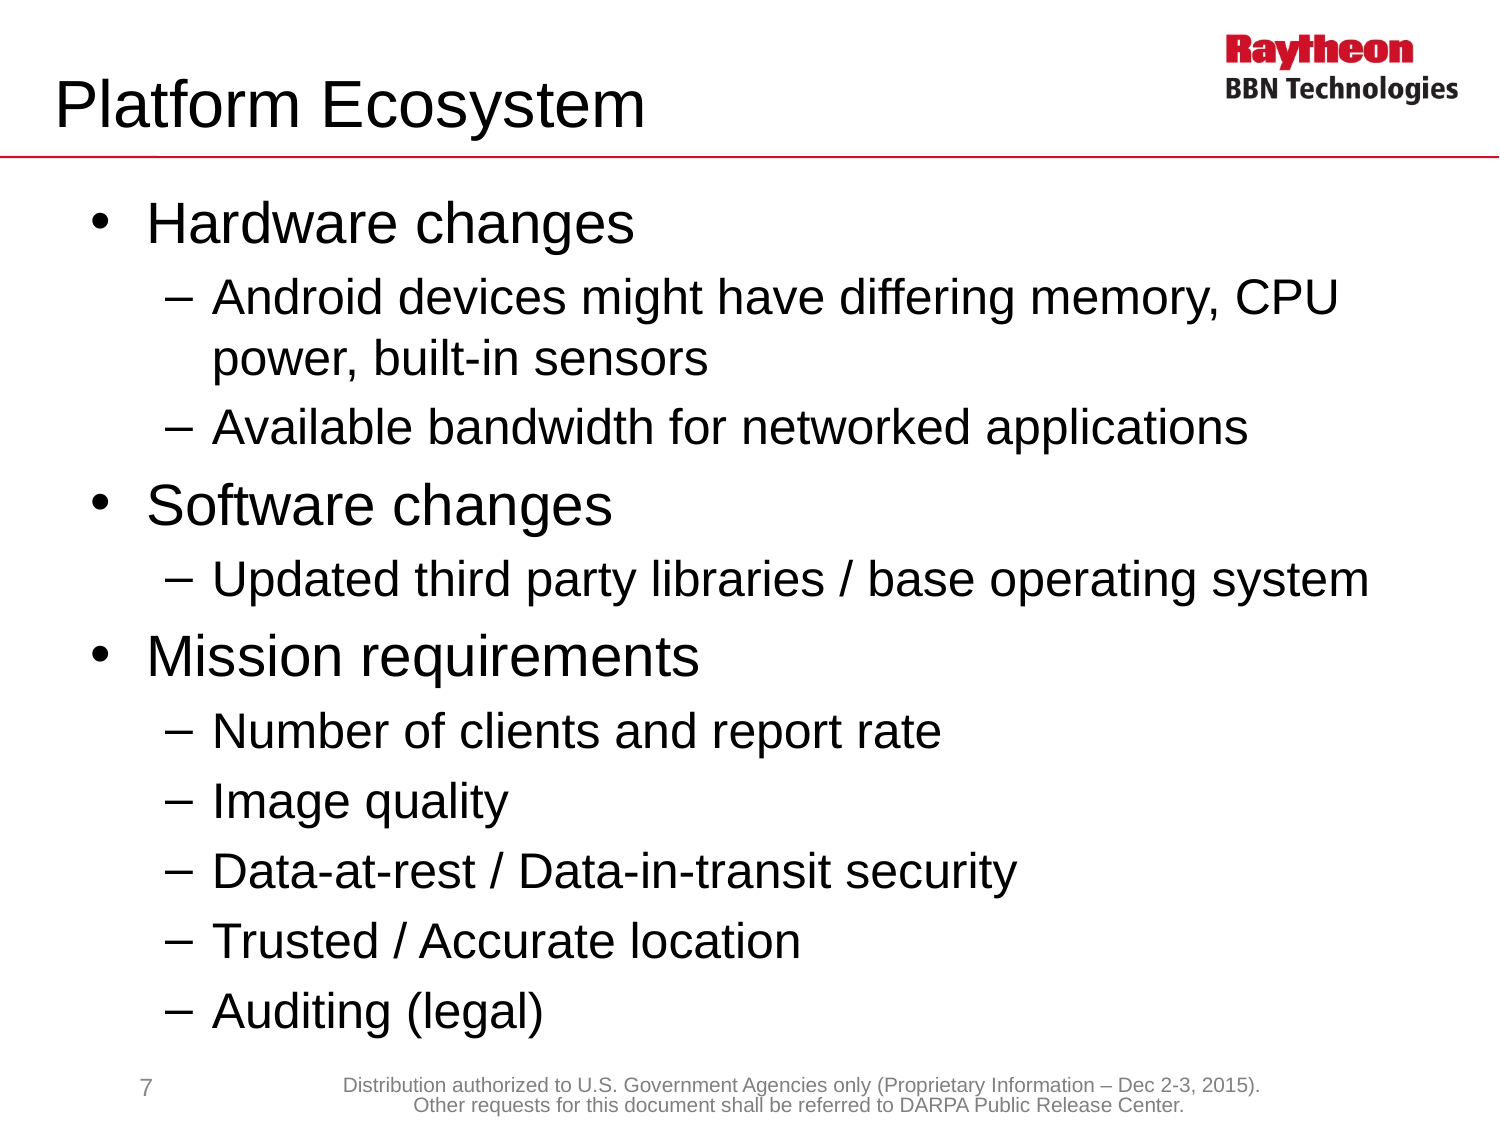

# Platform Ecosystem
Hardware changes
Android devices might have differing memory, CPU power, built-in sensors
Available bandwidth for networked applications
Software changes
Updated third party libraries / base operating system
Mission requirements
Number of clients and report rate
Image quality
Data-at-rest / Data-in-transit security
Trusted / Accurate location
Auditing (legal)
7